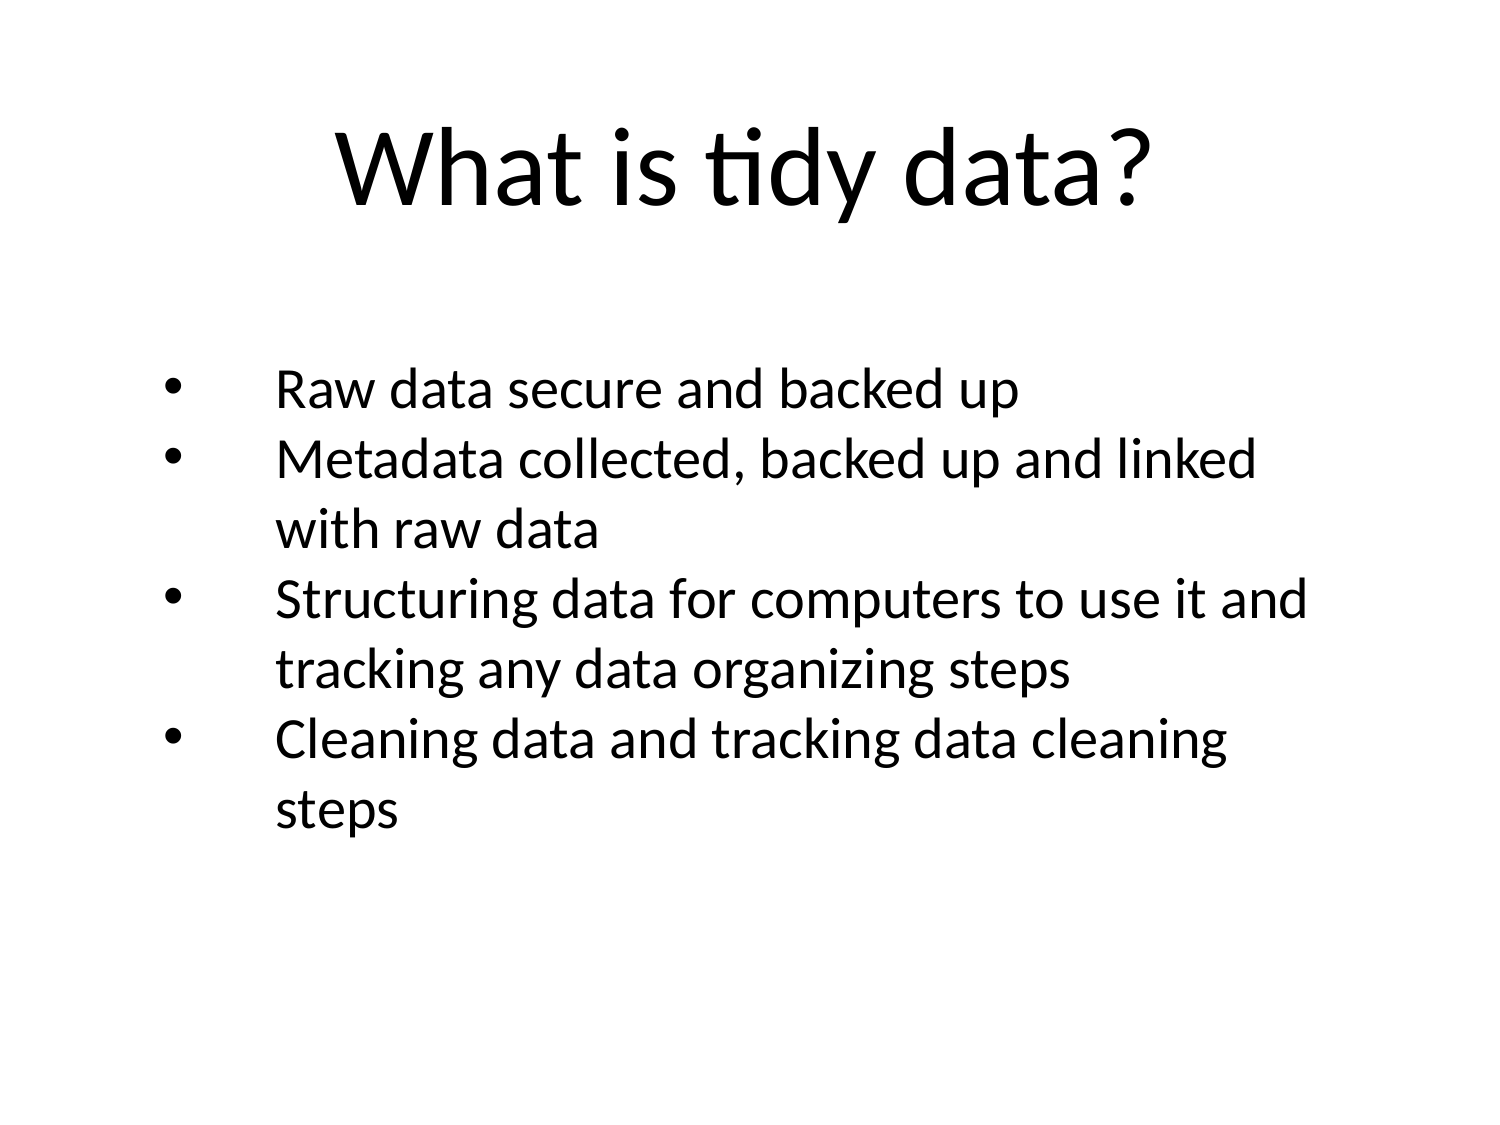

What is tidy data?
Raw data secure and backed up
Metadata collected, backed up and linked with raw data
Structuring data for computers to use it and tracking any data organizing steps
Cleaning data and tracking data cleaning steps